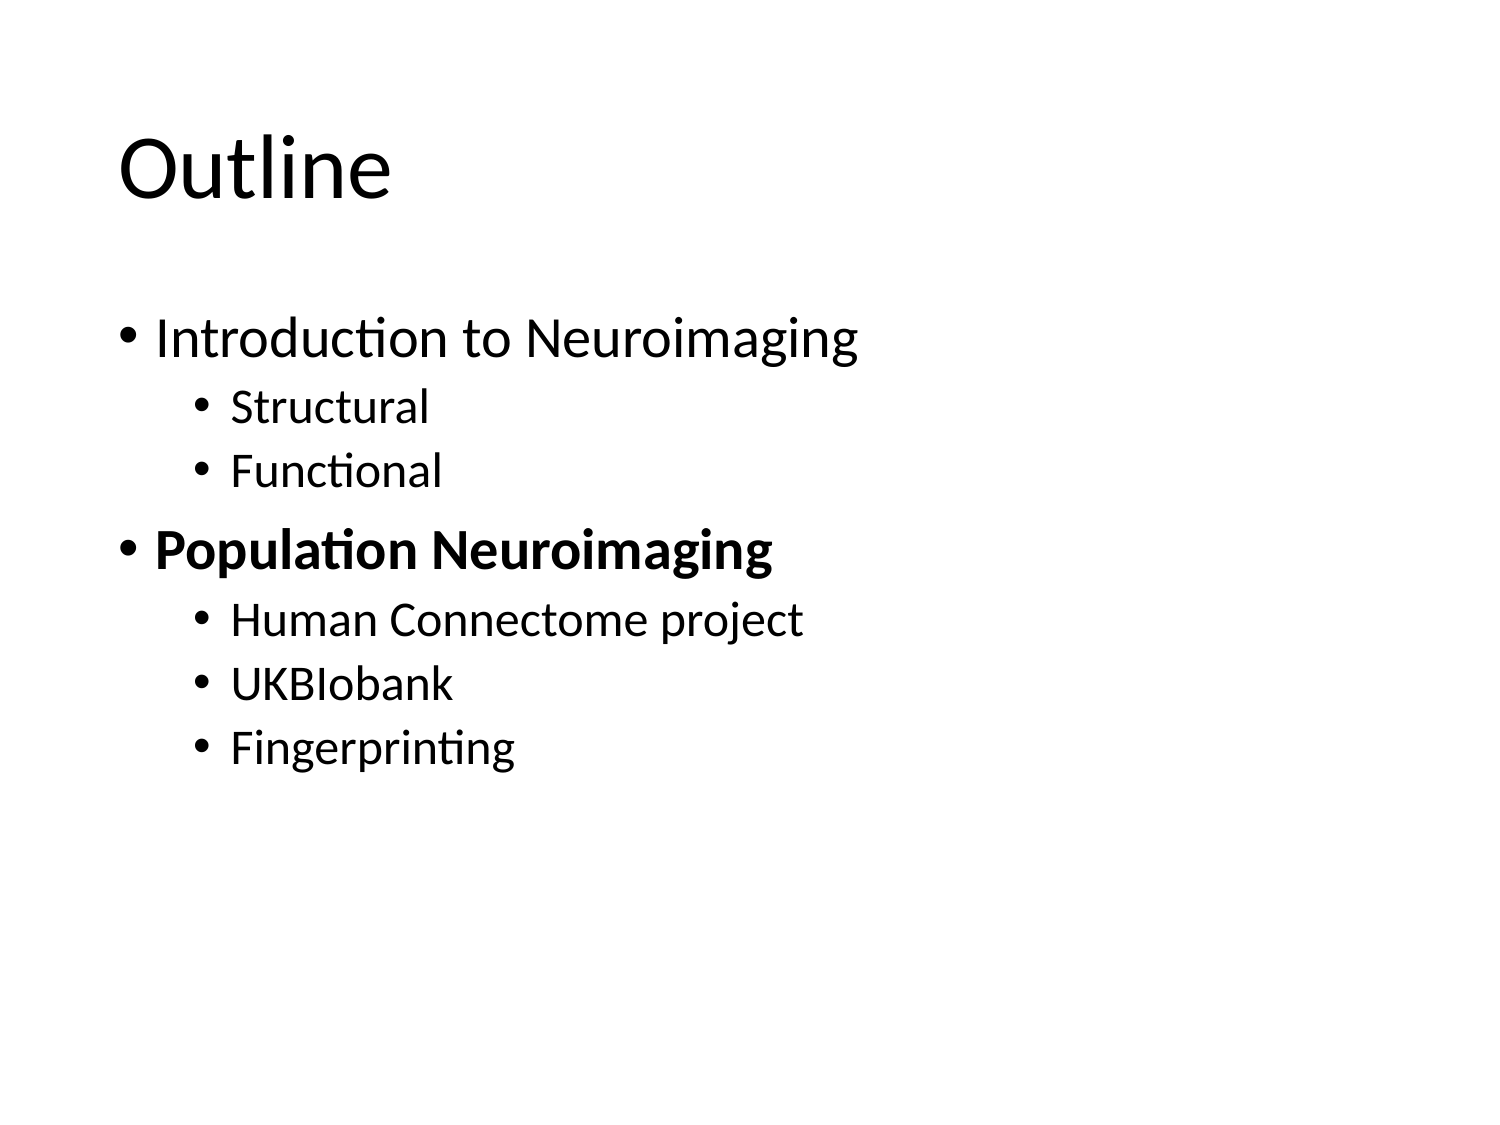

# Outline
Introduction to Neuroimaging
Structural
Functional
Population Neuroimaging
Human Connectome project
UKBIobank
Fingerprinting